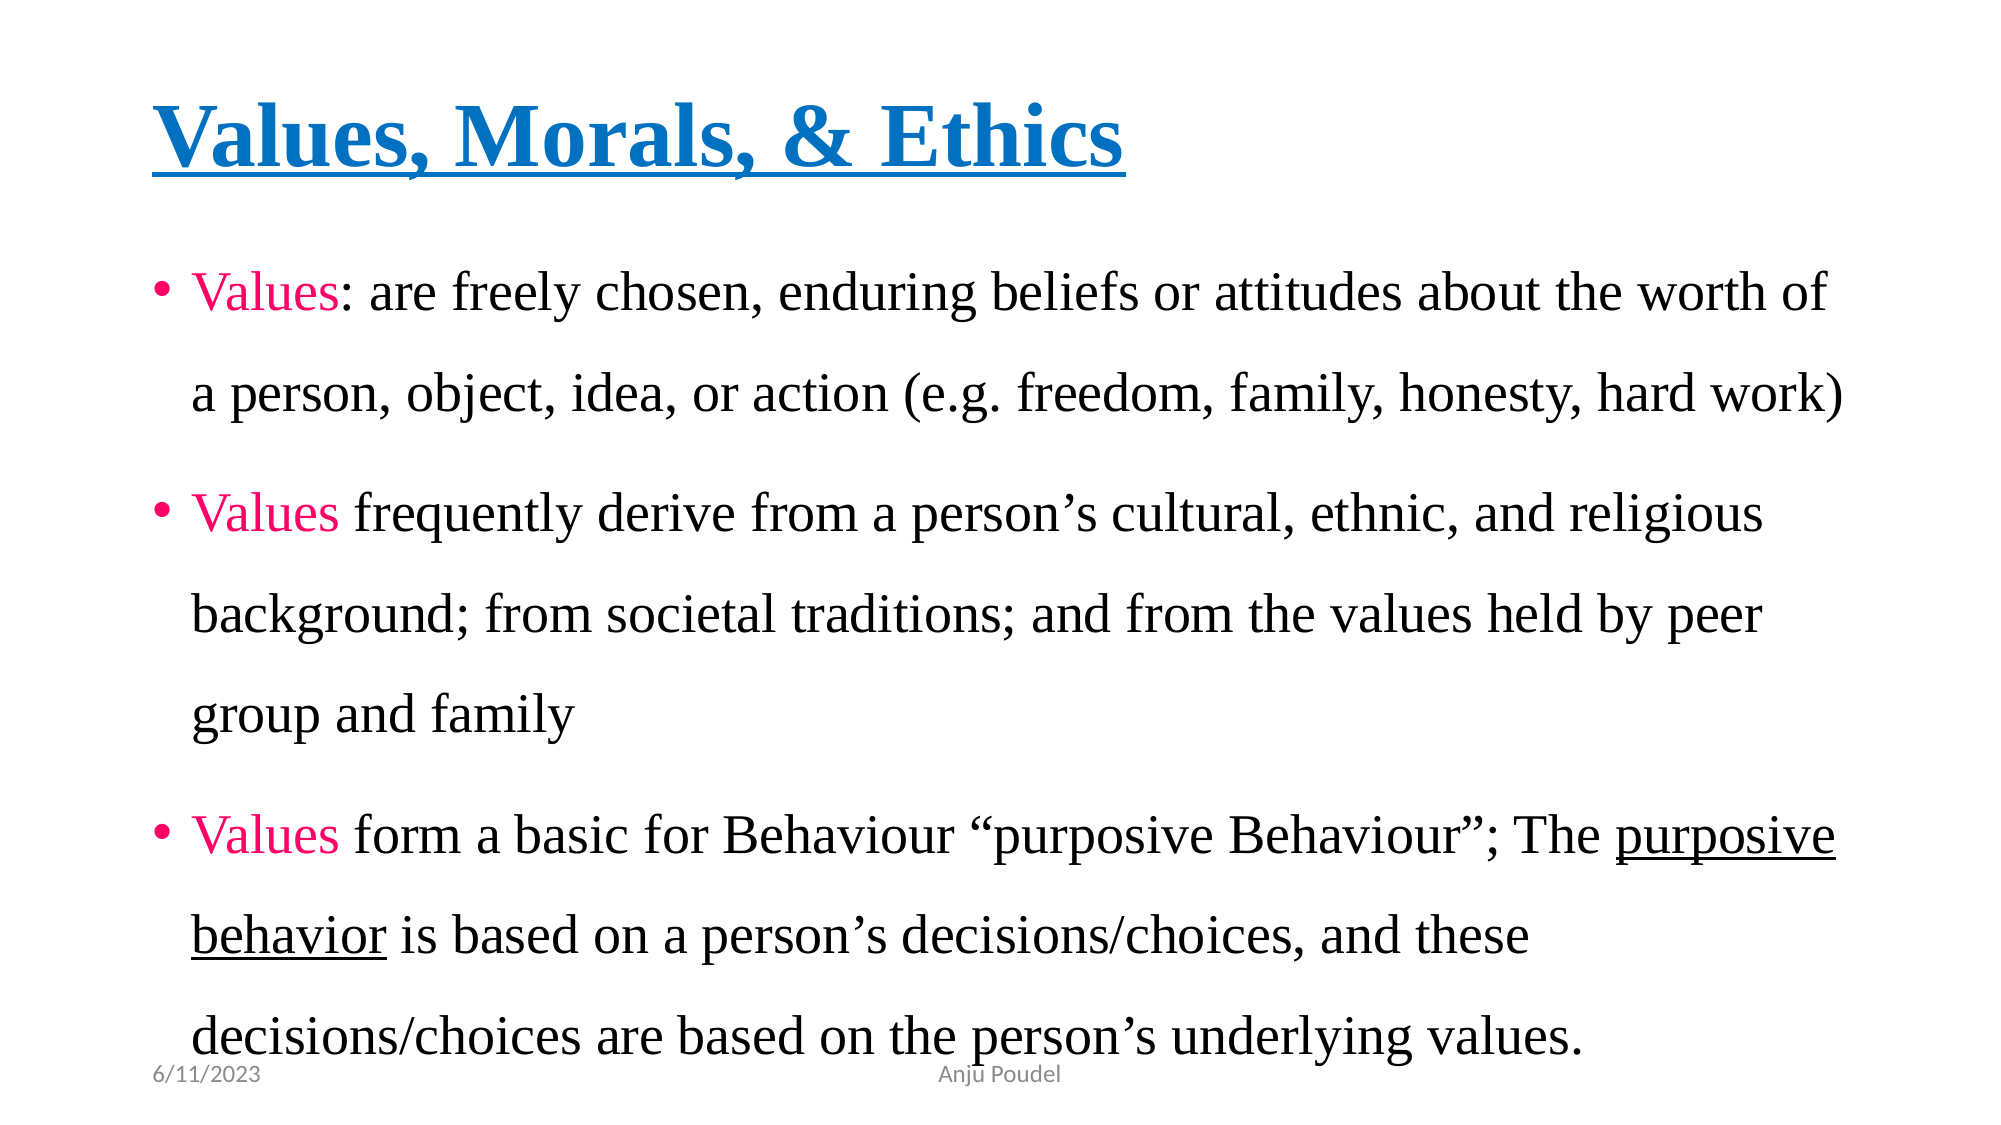

# Values, Morals, & Ethics
Values: are freely chosen, enduring beliefs or attitudes about the worth of a person, object, idea, or action (e.g. freedom, family, honesty, hard work)
Values frequently derive from a person’s cultural, ethnic, and religious background; from societal traditions; and from the values held by peer group and family
Values form a basic for Behaviour “purposive Behaviour”; The purposive behavior is based on a person’s decisions/choices, and these decisions/choices are based on the person’s underlying values.

6/11/2023
Anju Poudel